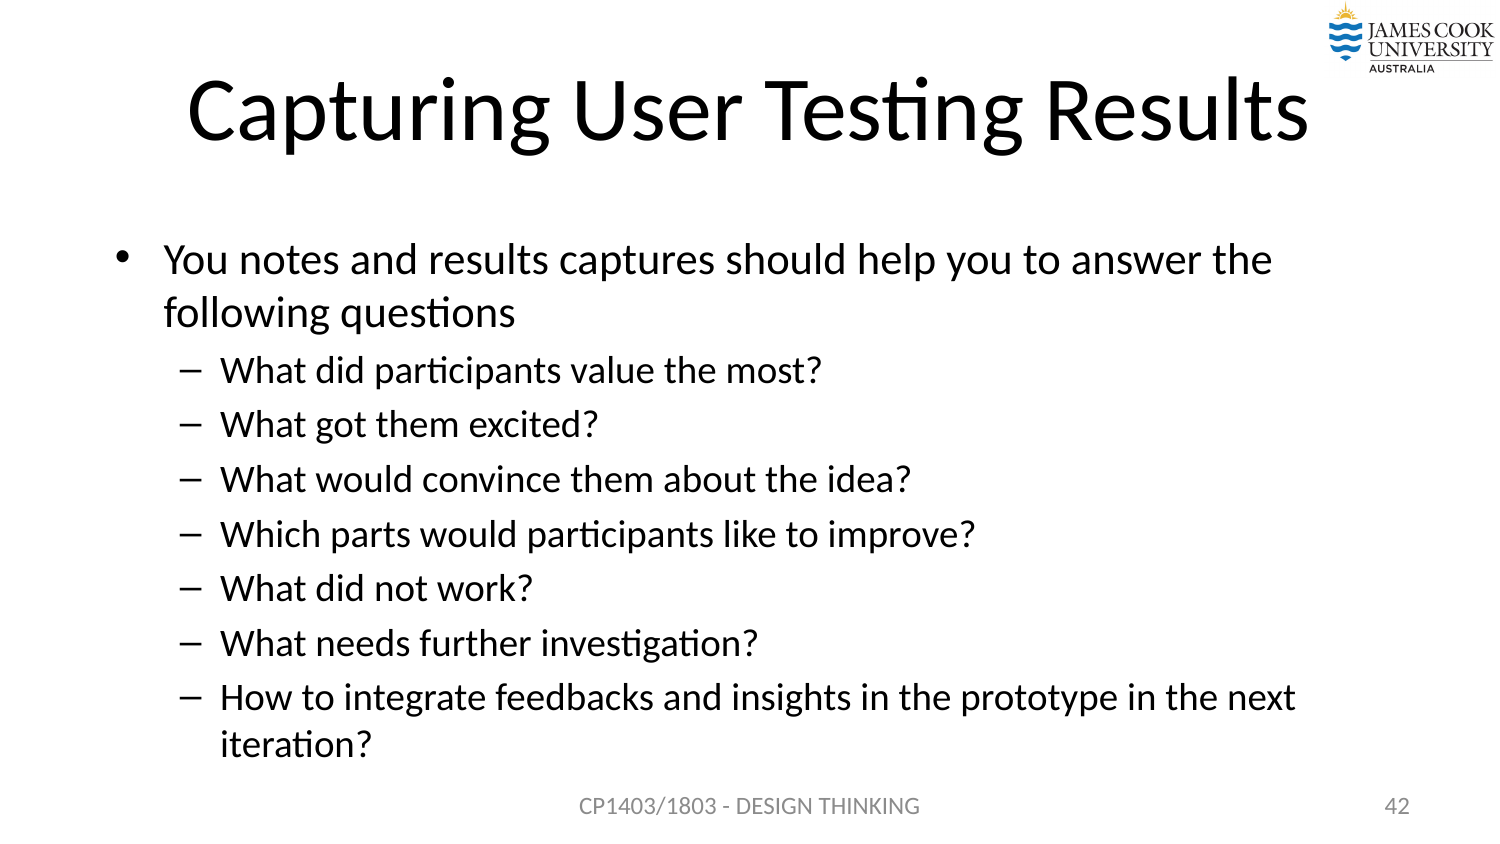

# Capturing User Testing Results
You notes and results captures should help you to answer the following questions
What did participants value the most?
What got them excited?
What would convince them about the idea?
Which parts would participants like to improve?
What did not work?
What needs further investigation?
How to integrate feedbacks and insights in the prototype in the next iteration?

CP1403/1803 - DESIGN THINKING
42